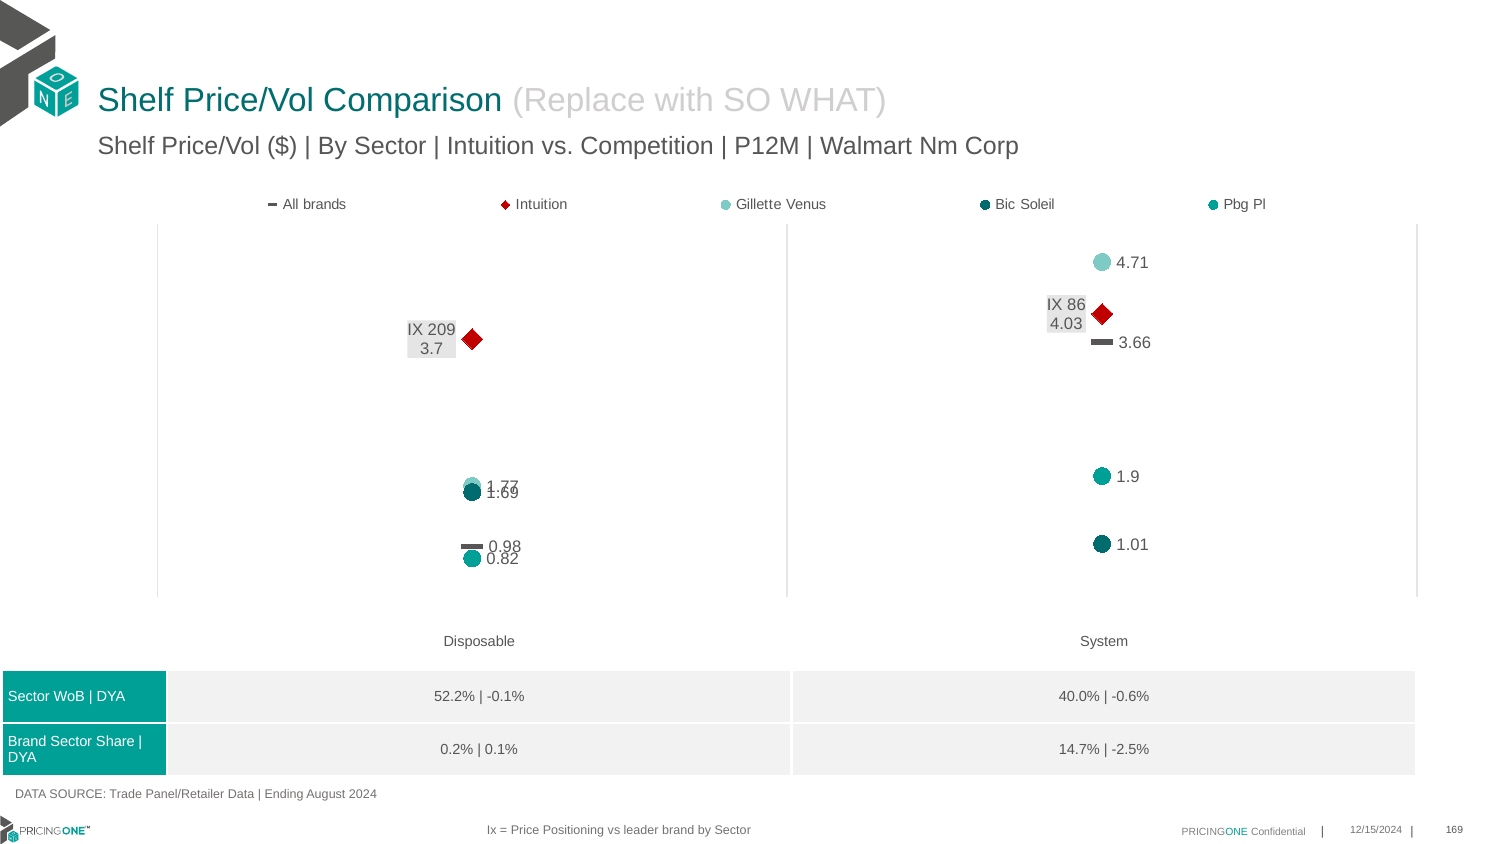

# Shelf Price/Vol Comparison (Replace with SO WHAT)
Shelf Price/Vol ($) | By Sector | Intuition vs. Competition | P12M | Walmart Nm Corp

### Chart

| Category | All brands | Intuition | Gillette Venus | Bic Soleil | Pbg Pl |
|---|---|---|---|---|---|
| IX 209 | 0.98 | 3.7 | 1.77 | 1.69 | 0.82 |
| IX 86 | 3.66 | 4.03 | 4.71 | 1.01 | 1.9 |
|  | Disposable | System |
| --- | --- | --- |
| Sector WoB | DYA | 52.2% | -0.1% | 40.0% | -0.6% |
| Brand Sector Share | DYA | 0.2% | 0.1% | 14.7% | -2.5% |
DATA SOURCE: Trade Panel/Retailer Data | Ending August 2024
Ix = Price Positioning vs leader brand by Sector
12/15/2024
169